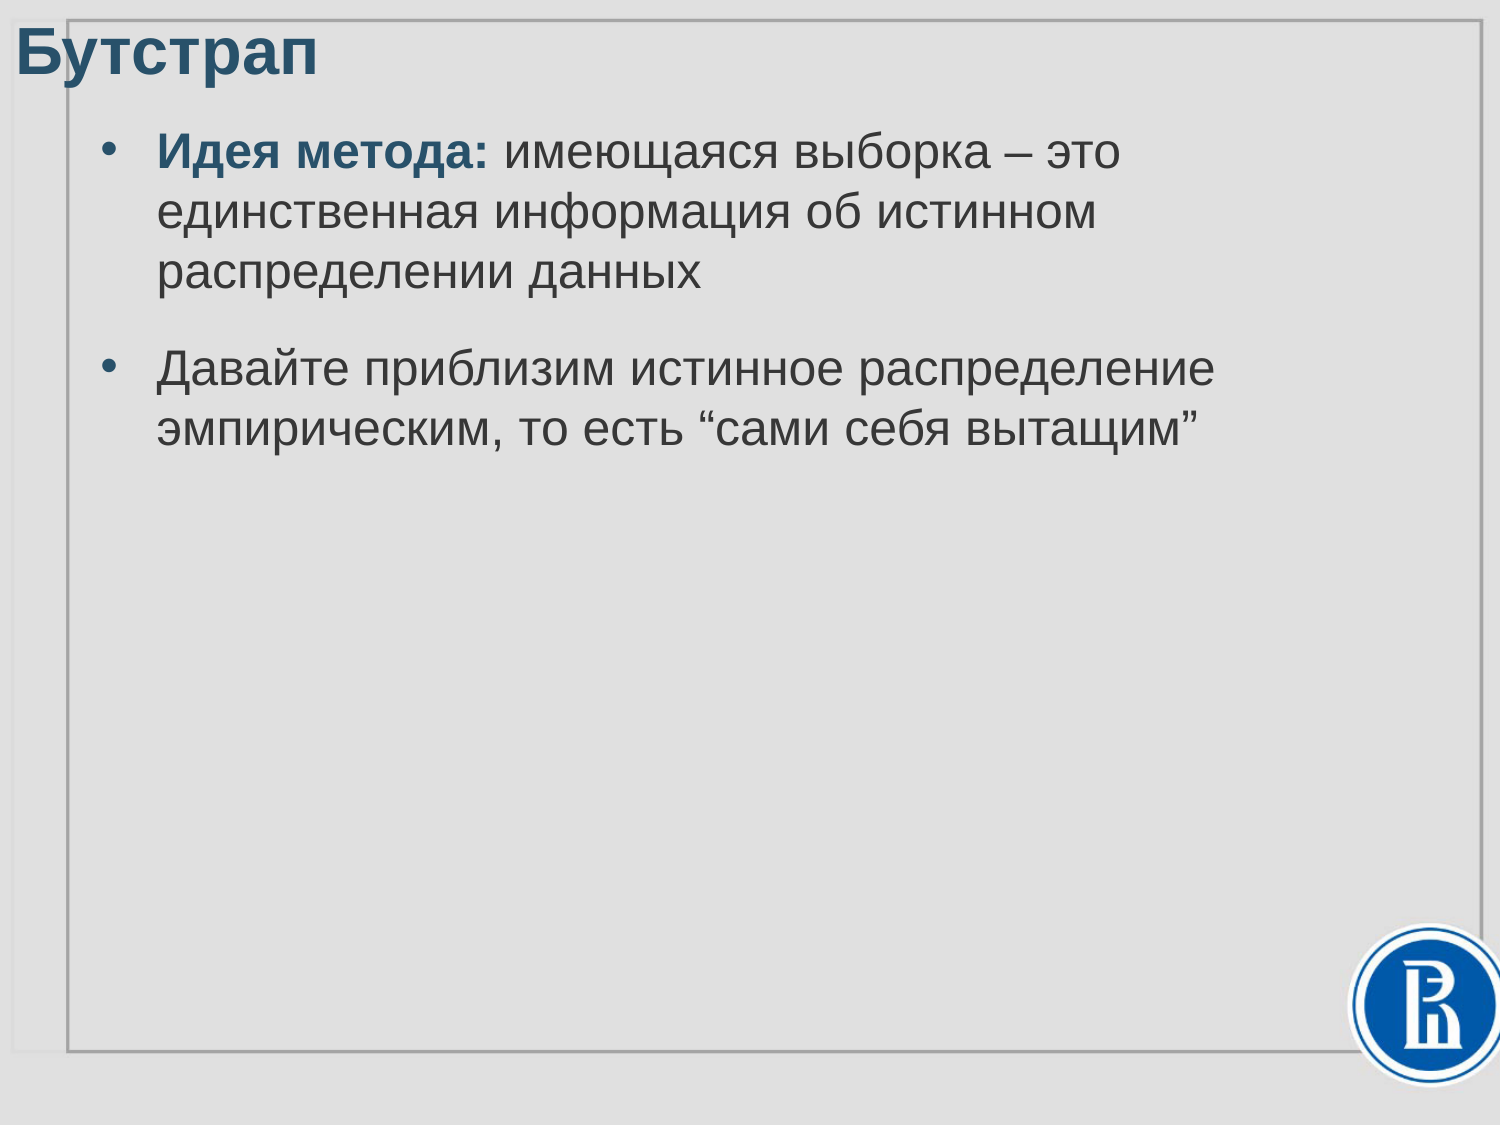

# Бутстрап
Идея метода: имеющаяся выборка – это единственная информация об истинном распределении данных
Давайте приблизим истинное распределение эмпирическим, то есть “сами себя вытащим”